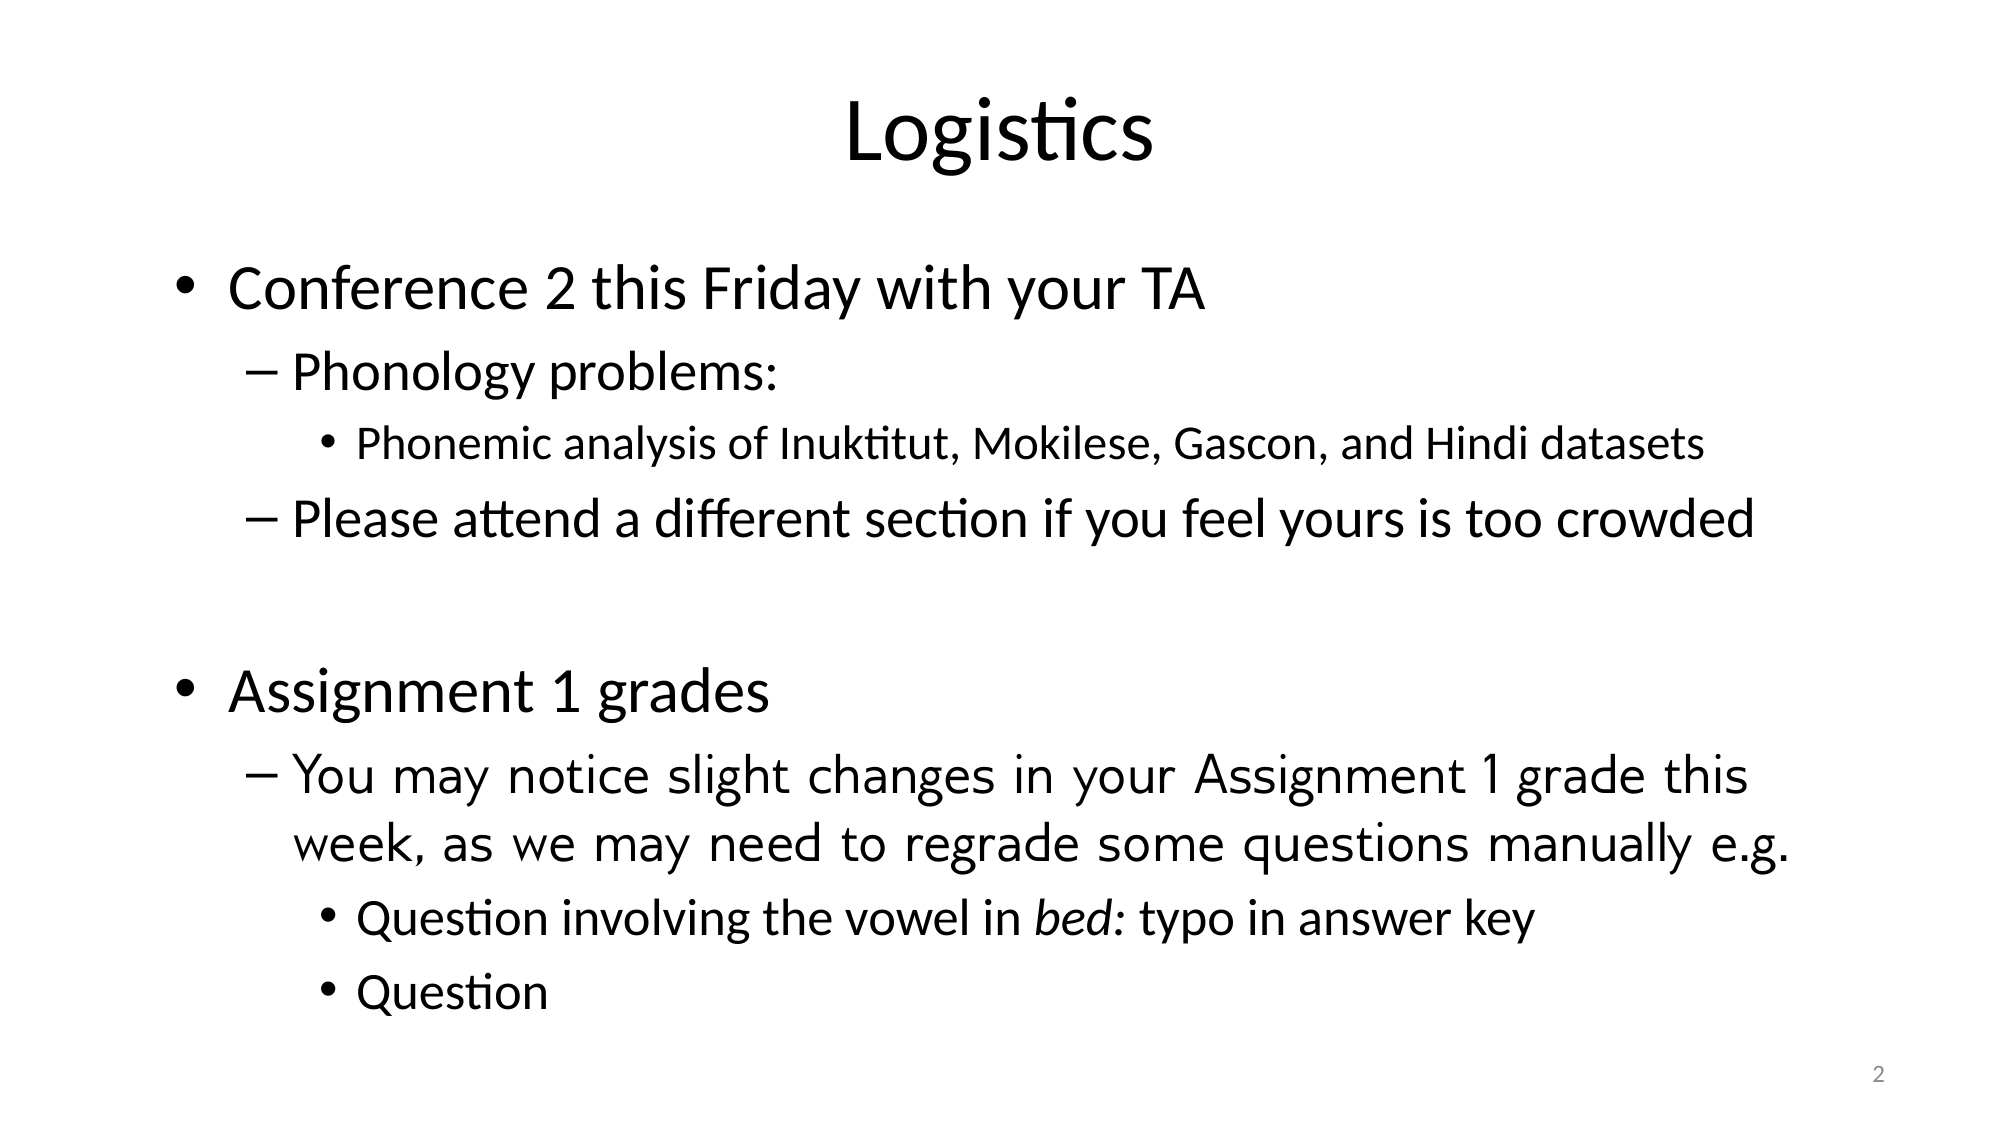

# Logistics
Conference 2 this Friday with your TA
Phonology problems:
Phonemic analysis of Inuktitut, Mokilese, Gascon, and Hindi datasets
Please attend a different section if you feel yours is too crowded

Assignment 1 grades
You may notice slight changes in your Assignment 1 grade this week, as we may need to regrade some questions manually e.g.
Question involving the vowel in bed: typo in answer key
Question
2